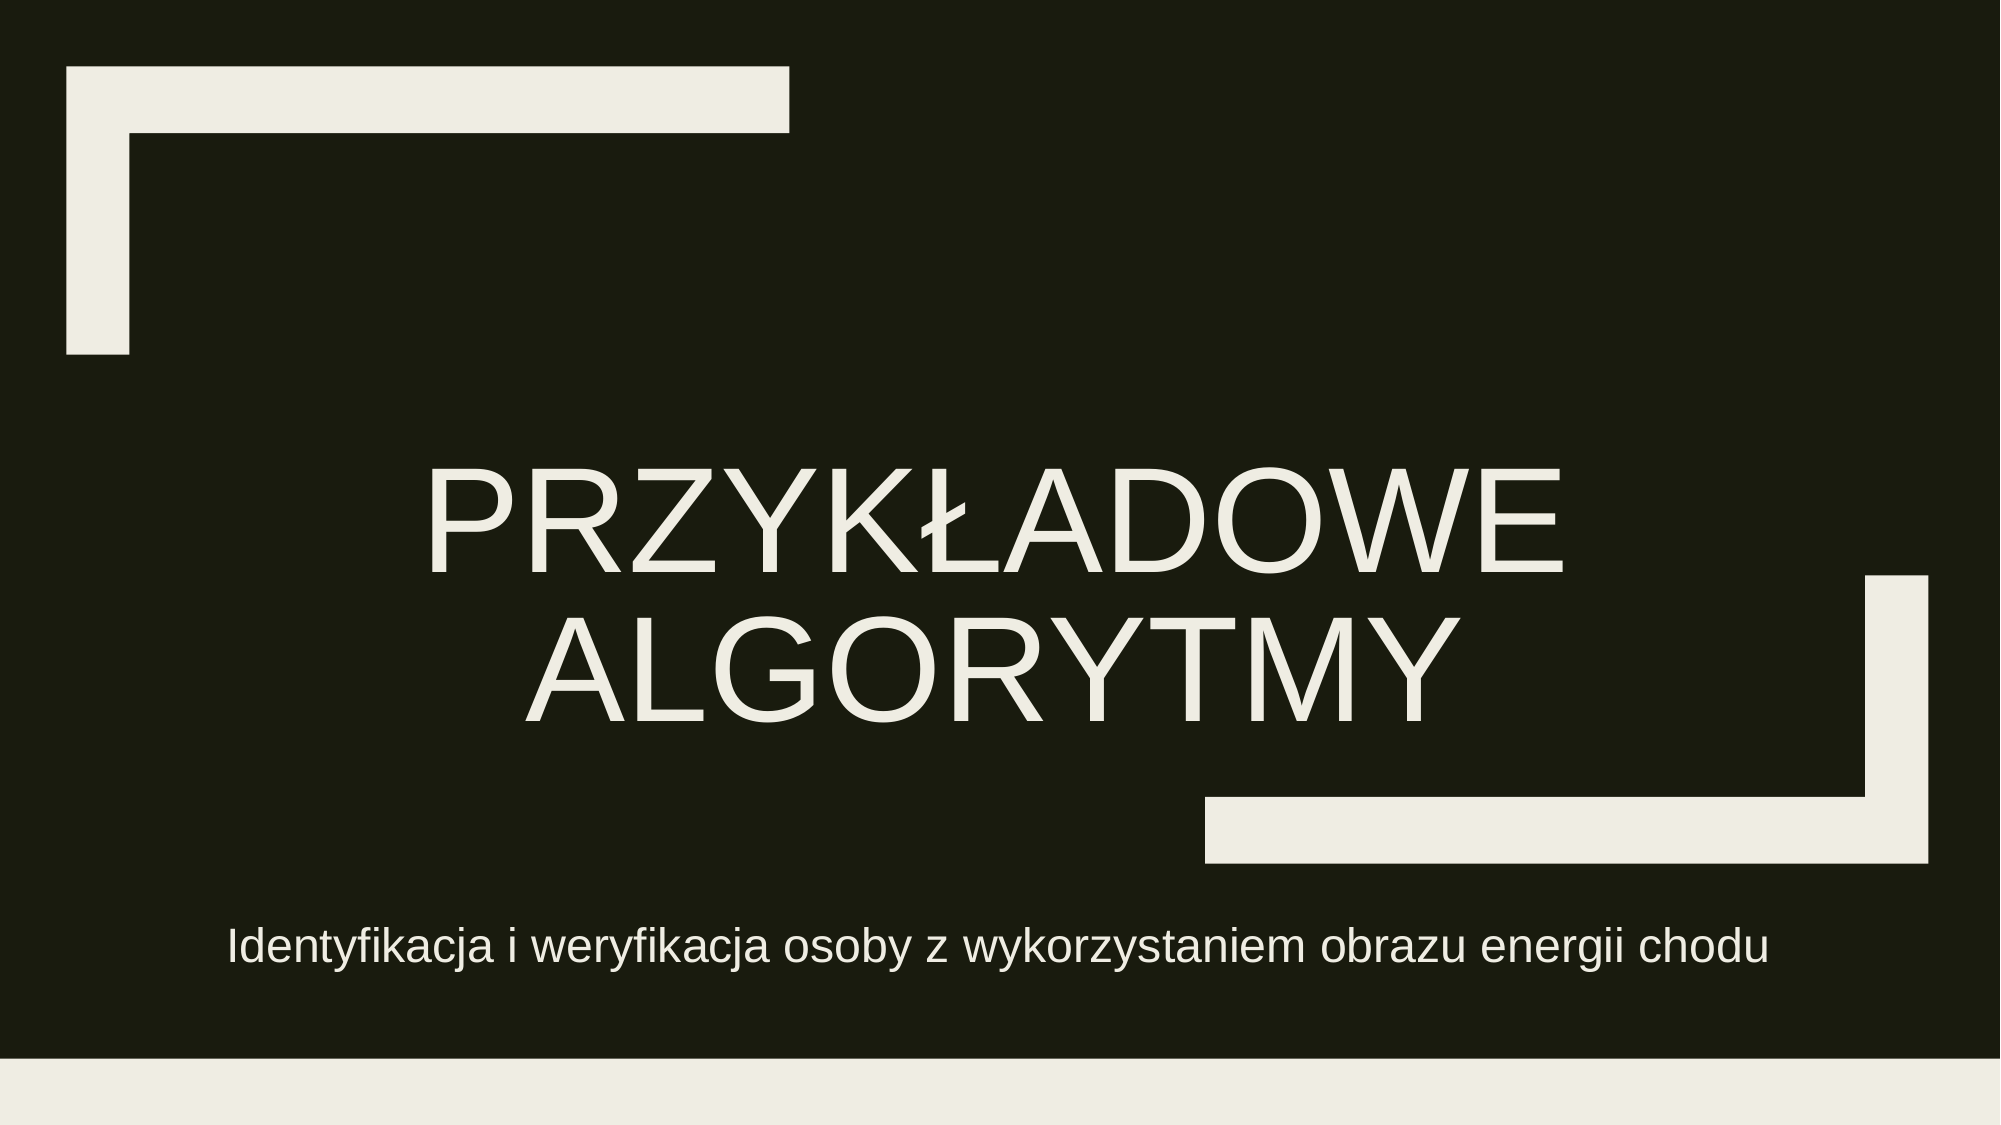

# Przykładowe algorytmy

Identyfikacja i weryfikacja osoby z wykorzystaniem obrazu energii chodu